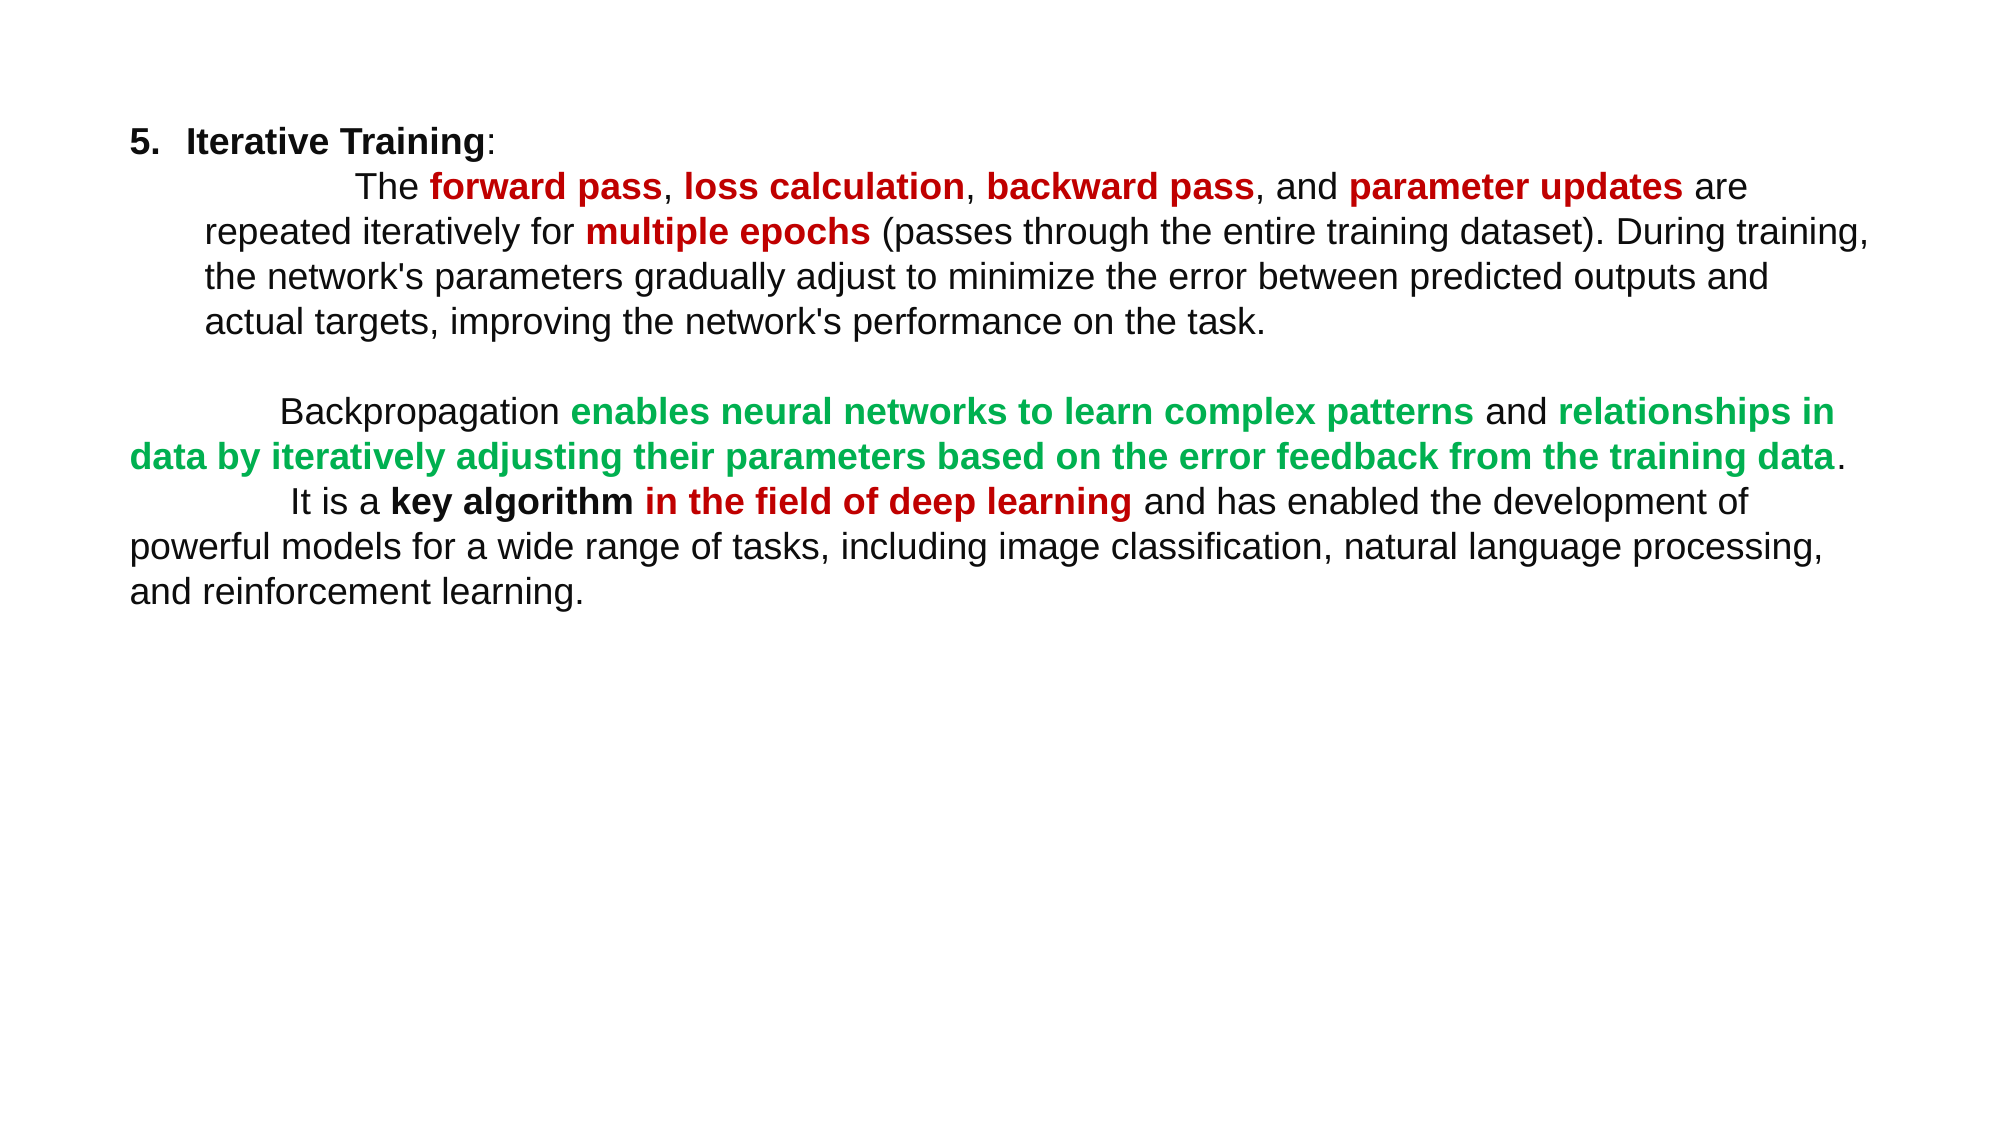

Iterative Training:
	The forward pass, loss calculation, backward pass, and parameter updates are repeated iteratively for multiple epochs (passes through the entire training dataset). During training, the network's parameters gradually adjust to minimize the error between predicted outputs and actual targets, improving the network's performance on the task.

	Backpropagation enables neural networks to learn complex patterns and relationships in data by iteratively adjusting their parameters based on the error feedback from the training data.
	 It is a key algorithm in the field of deep learning and has enabled the development of powerful models for a wide range of tasks, including image classification, natural language processing, and reinforcement learning.